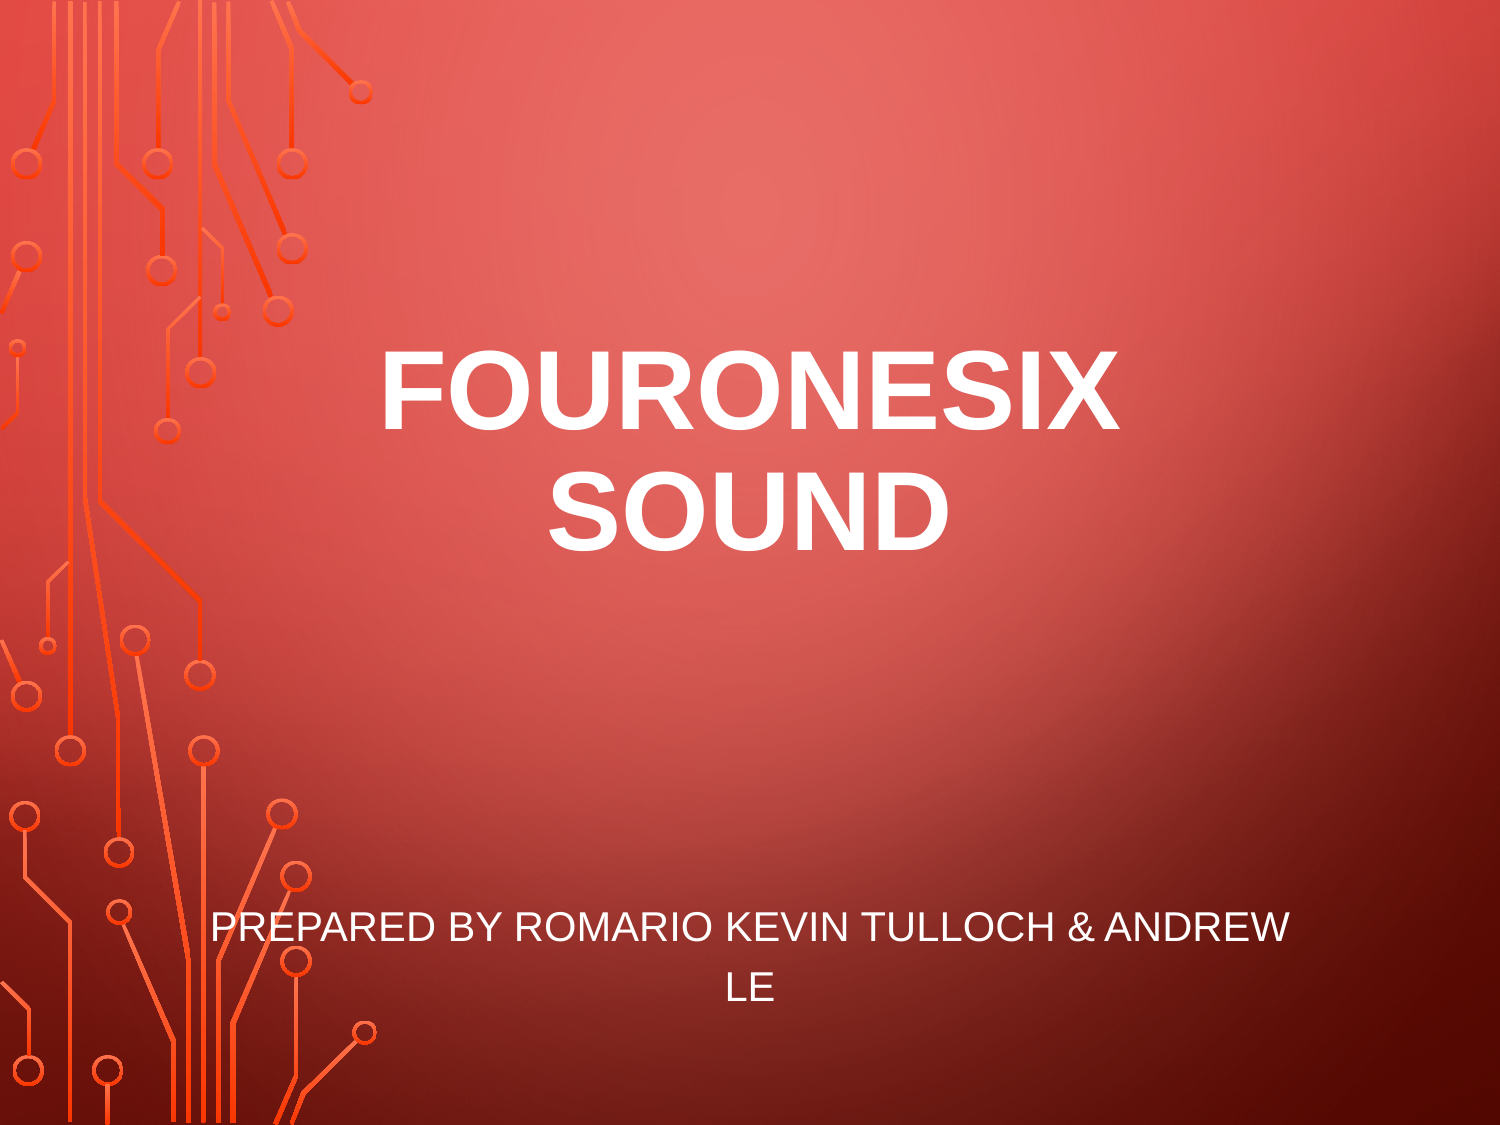

# FourOneSix Sound
Prepared by Romario Kevin Tulloch & Andrew Le